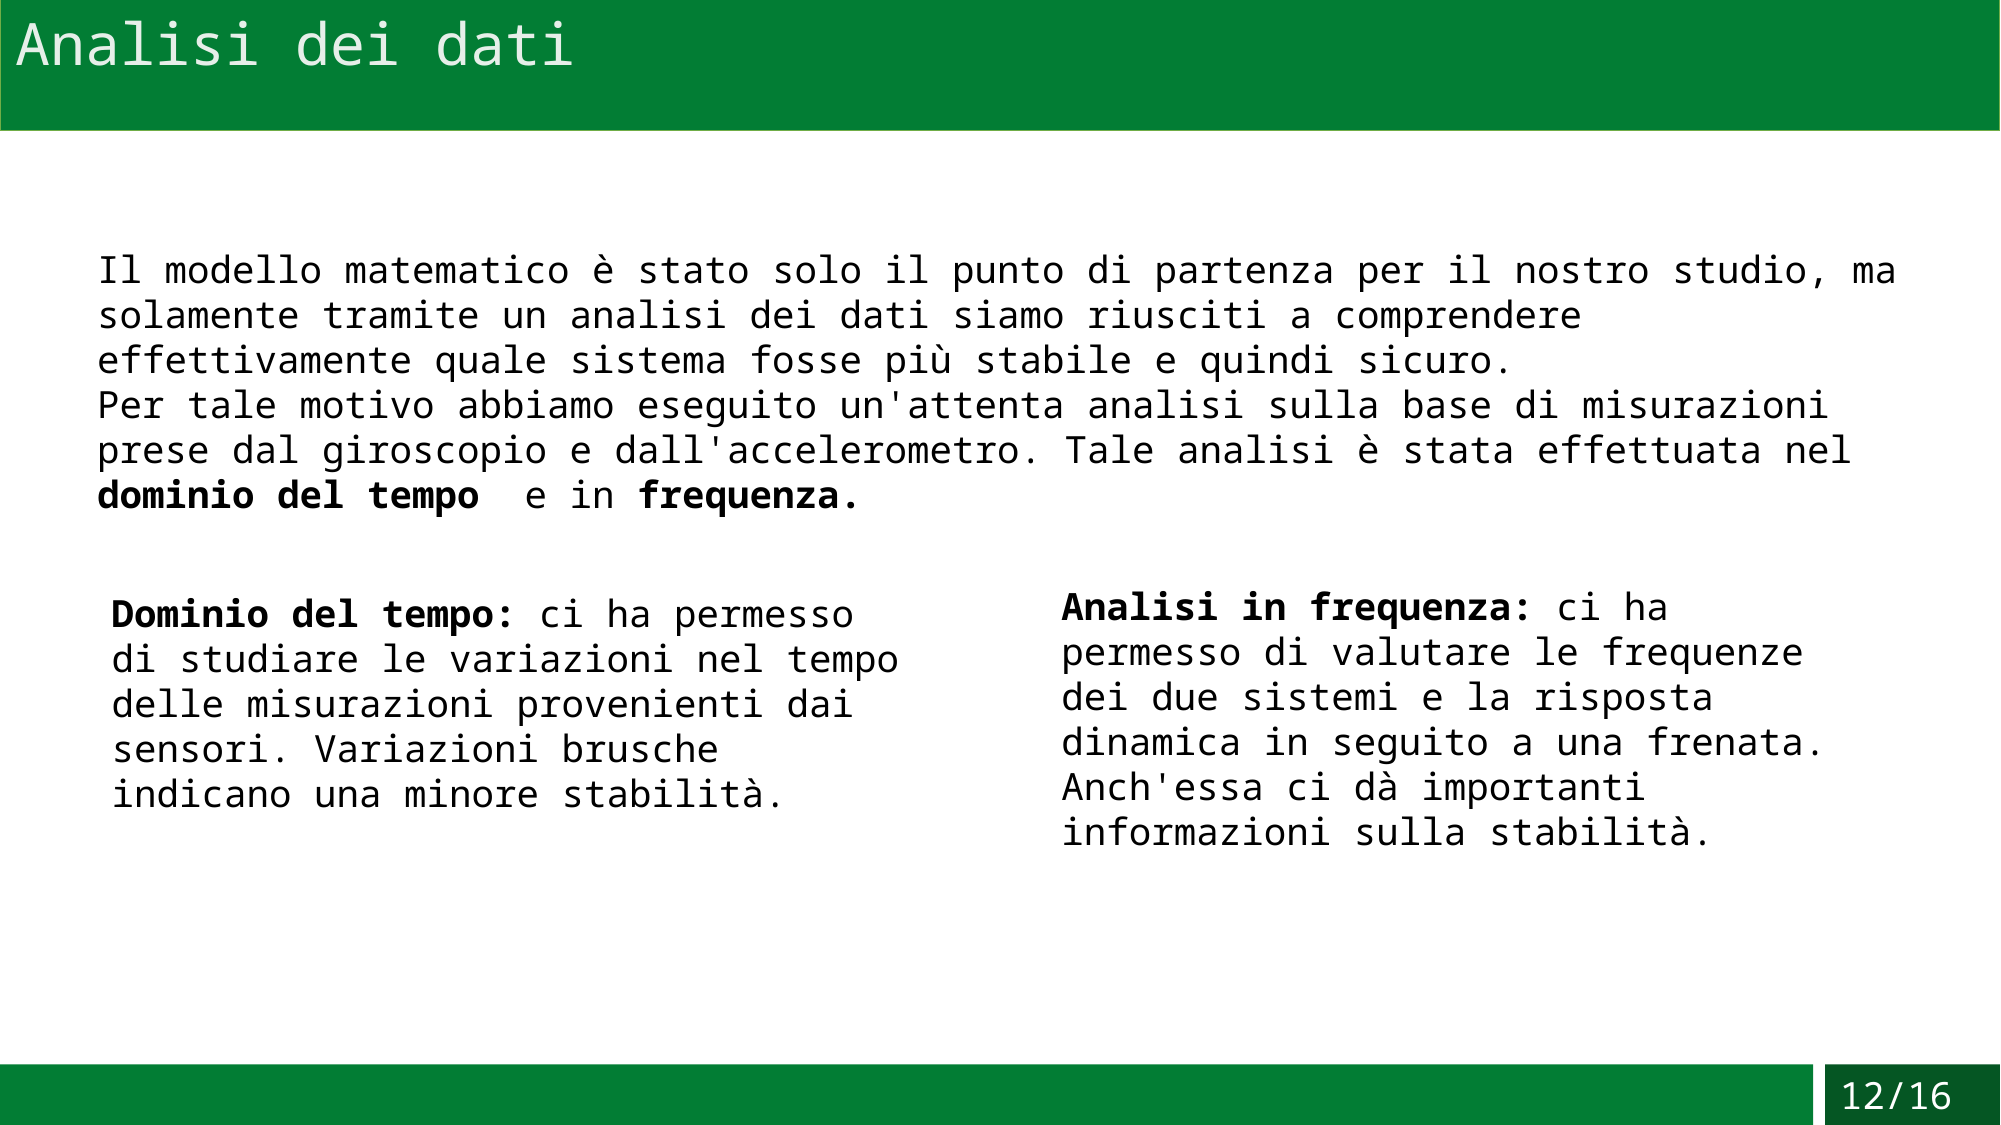

Analisi dei dati

Il modello matematico è stato solo il punto di partenza per il nostro studio, ma solamente tramite un analisi dei dati siamo riusciti a comprendere effettivamente quale sistema fosse più stabile e quindi sicuro.
Per tale motivo abbiamo eseguito un'attenta analisi sulla base di misurazioni prese dal giroscopio e dall'accelerometro. Tale analisi è stata effettuata nel dominio del tempo  e in frequenza.

Analisi in frequenza: ci ha permesso di valutare le frequenze dei due sistemi e la risposta dinamica in seguito a una frenata. Anch'essa ci dà importanti informazioni sulla stabilità.
Dominio del tempo: ci ha permesso di studiare le variazioni nel tempo delle misurazioni provenienti dai sensori. Variazioni brusche indicano una minore stabilità.

12/16